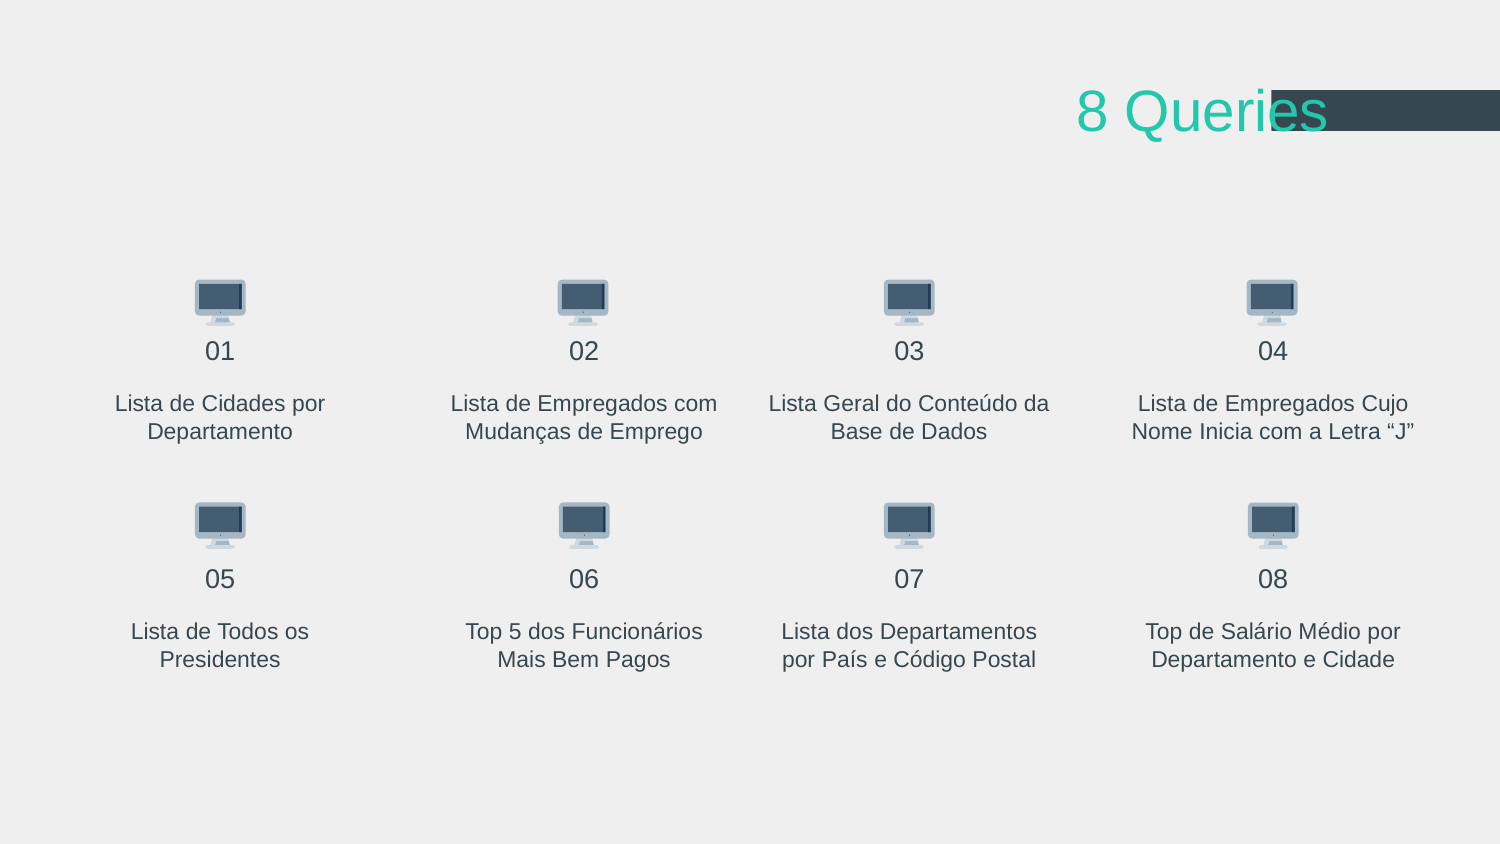

# 8 Queries

01
02
03
04
Lista de Cidades por Departamento
Lista de Empregados com Mudanças de Emprego
Lista Geral do Conteúdo da Base de Dados
Lista de Empregados Cujo Nome Inicia com a Letra “J”

05
06
07
08
Lista de Todos os Presidentes

Top 5 dos Funcionários Mais Bem Pagos
Top de Salário Médio por Departamento e Cidade
Lista dos Departamentos por País e Código Postal